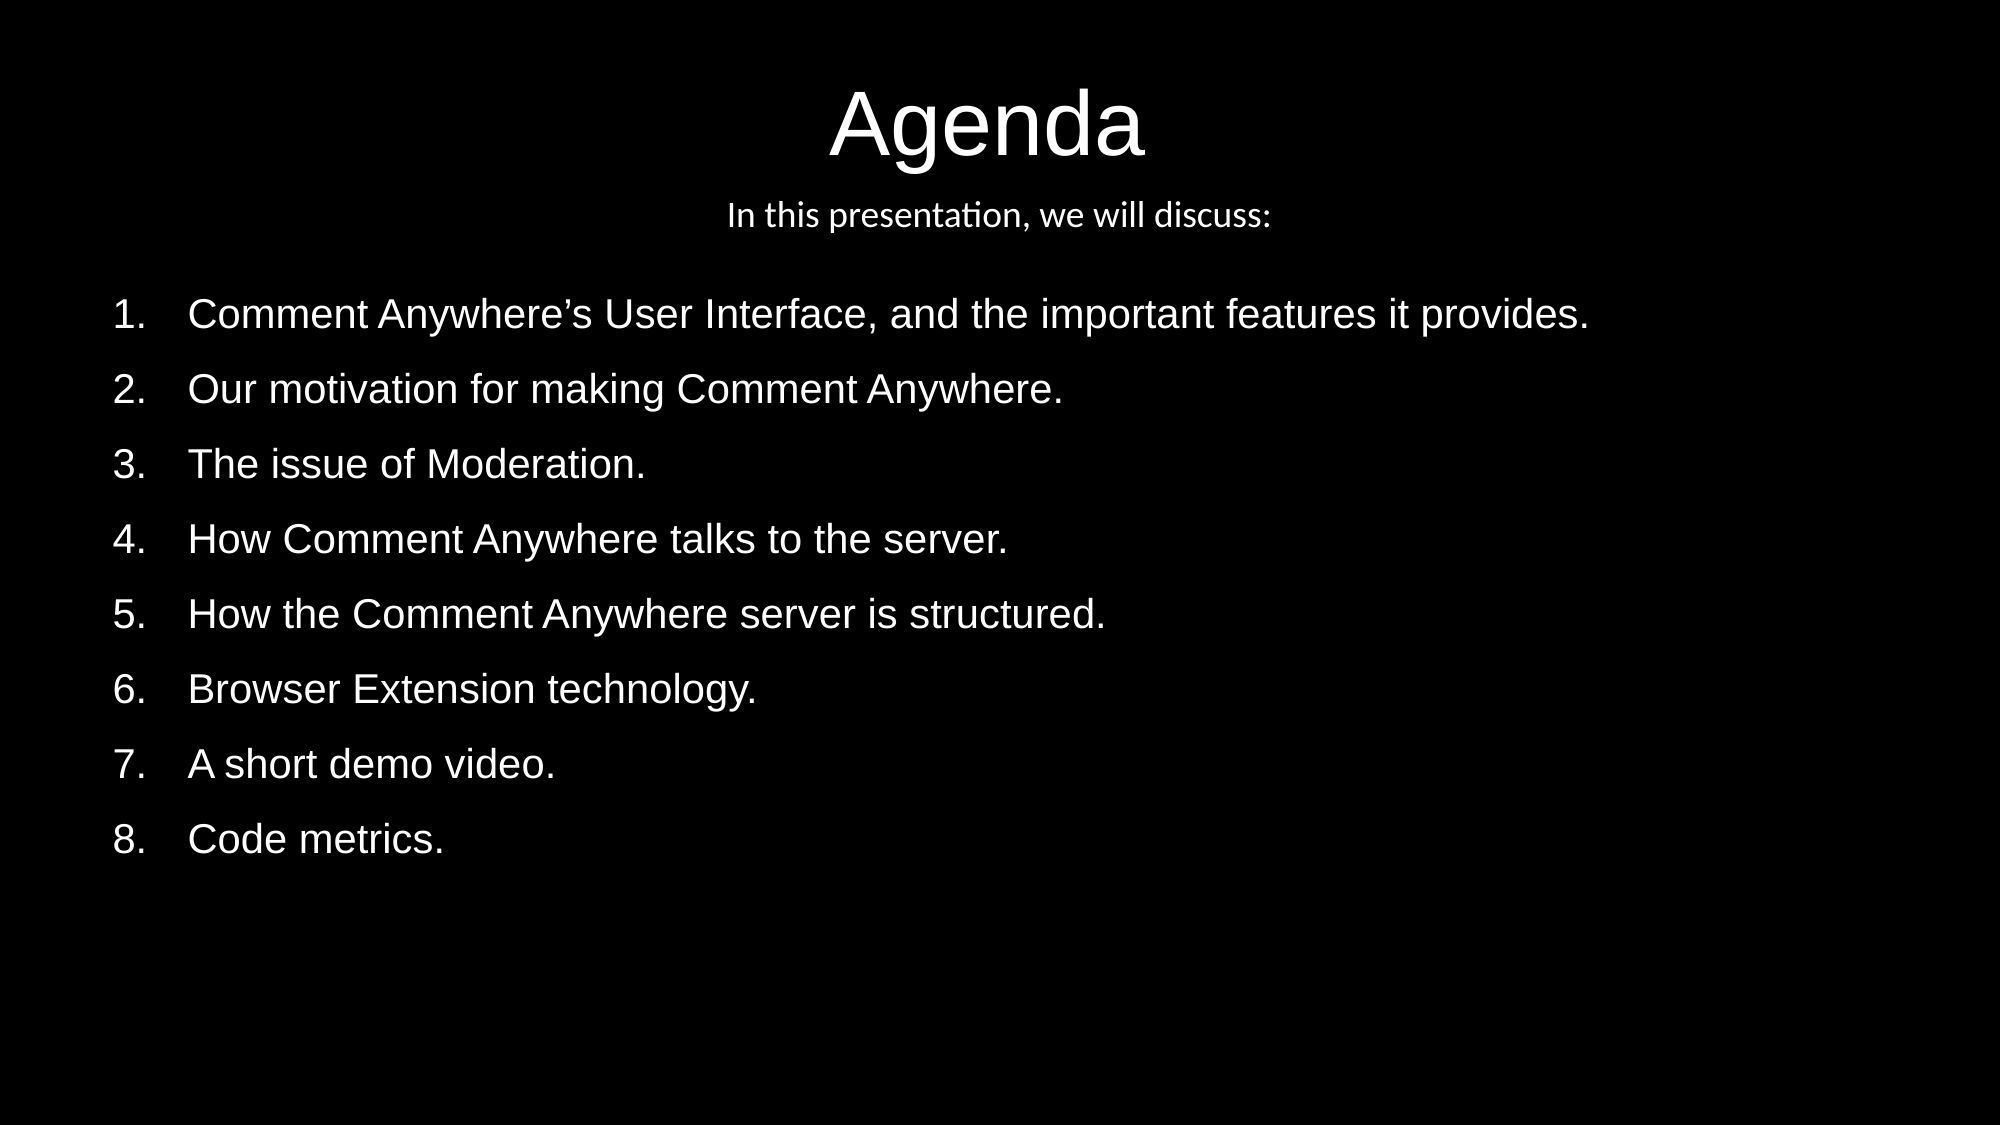

Agenda
In this presentation, we will discuss:
Comment Anywhere’s User Interface, and the important features it provides.
Our motivation for making Comment Anywhere.
The issue of Moderation.
How Comment Anywhere talks to the server.
How the Comment Anywhere server is structured.
Browser Extension technology.
A short demo video.
Code metrics.